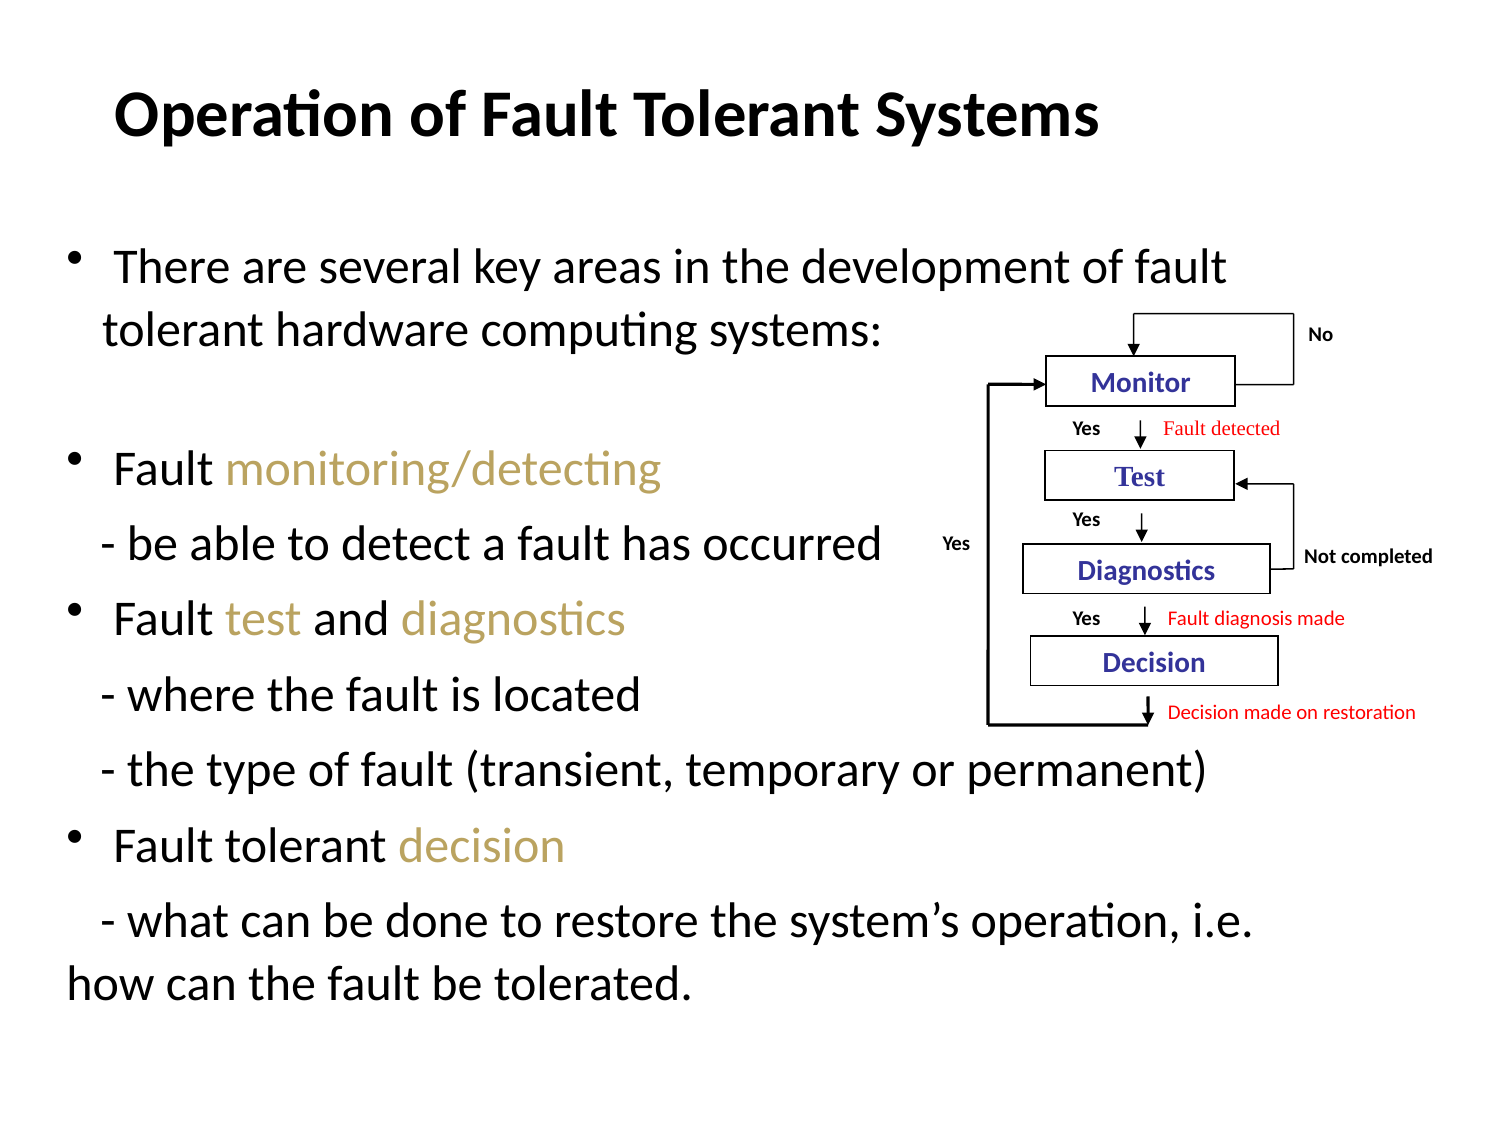

# Operation of Fault Tolerant Systems
 There are several key areas in the development of fault tolerant hardware computing systems:

 Fault monitoring/detecting
   - be able to detect a fault has occurred
 Fault test and diagnostics
   - where the fault is located
   - the type of fault (transient, temporary or permanent)
 Fault tolerant decision
   - what can be done to restore the system’s operation, i.e. how can the fault be tolerated.

No
Monitor

Test

Diagnostics

Decision

Yes
Fault detected
Yes
Yes
Not completed
Yes
Fault diagnosis made
Decision made on restoration